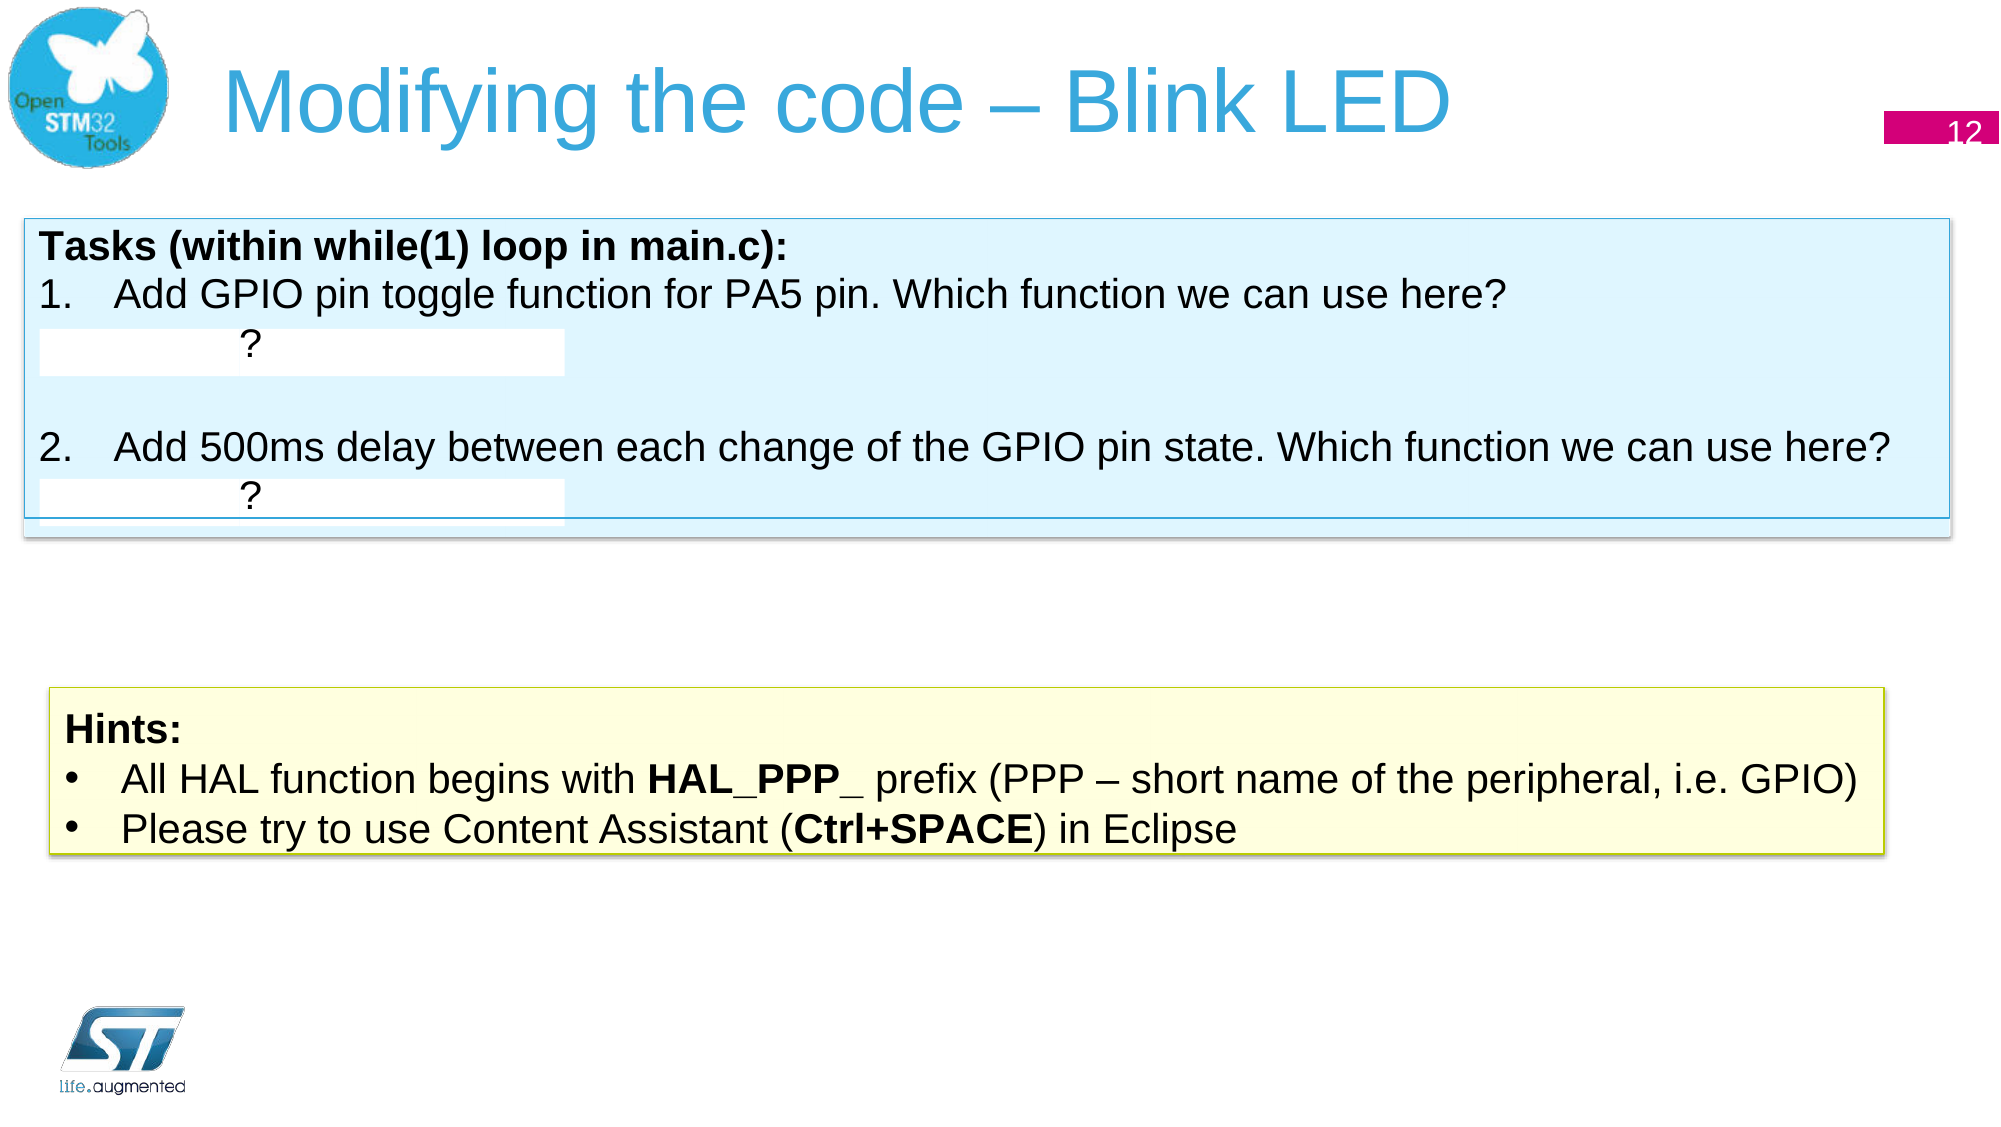

# Modifying the code – Blink LED
12

Tasks (within while(1) loop in main.c):
Add GPIO pin toggle function for PA5 pin. Which function we can use here?
?

Add 500ms delay between each change of the GPIO pin state. Which function we can use here?
?

Hints:
All HAL function begins with HAL_PPP_ prefix (PPP – short name of the peripheral, i.e. GPIO)
Please try to use Content Assistant (Ctrl+SPACE) in Eclipse